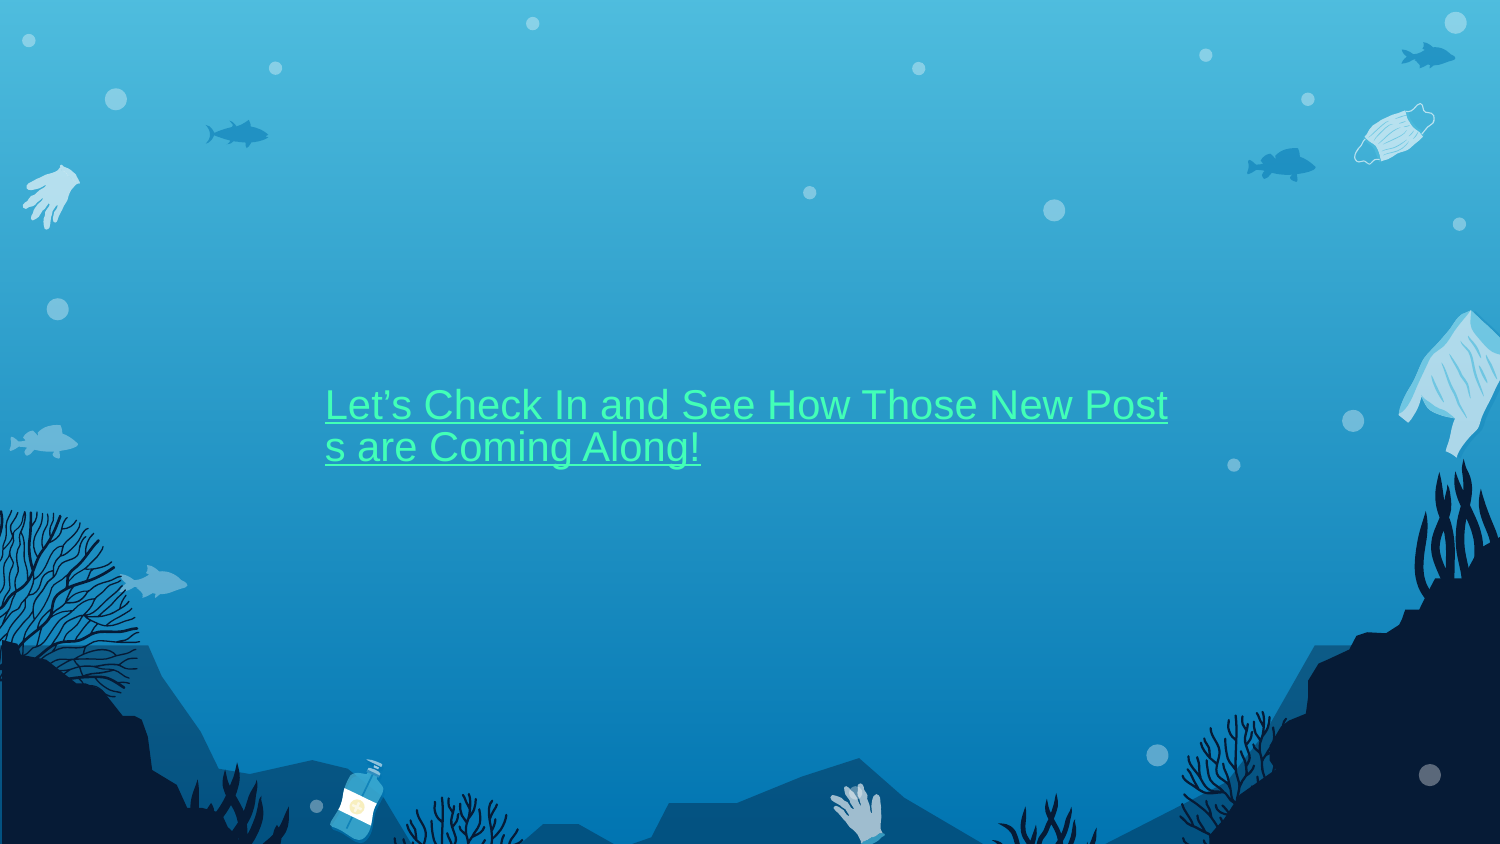

# Let’s Check In and See How Those New Posts are Coming Along!